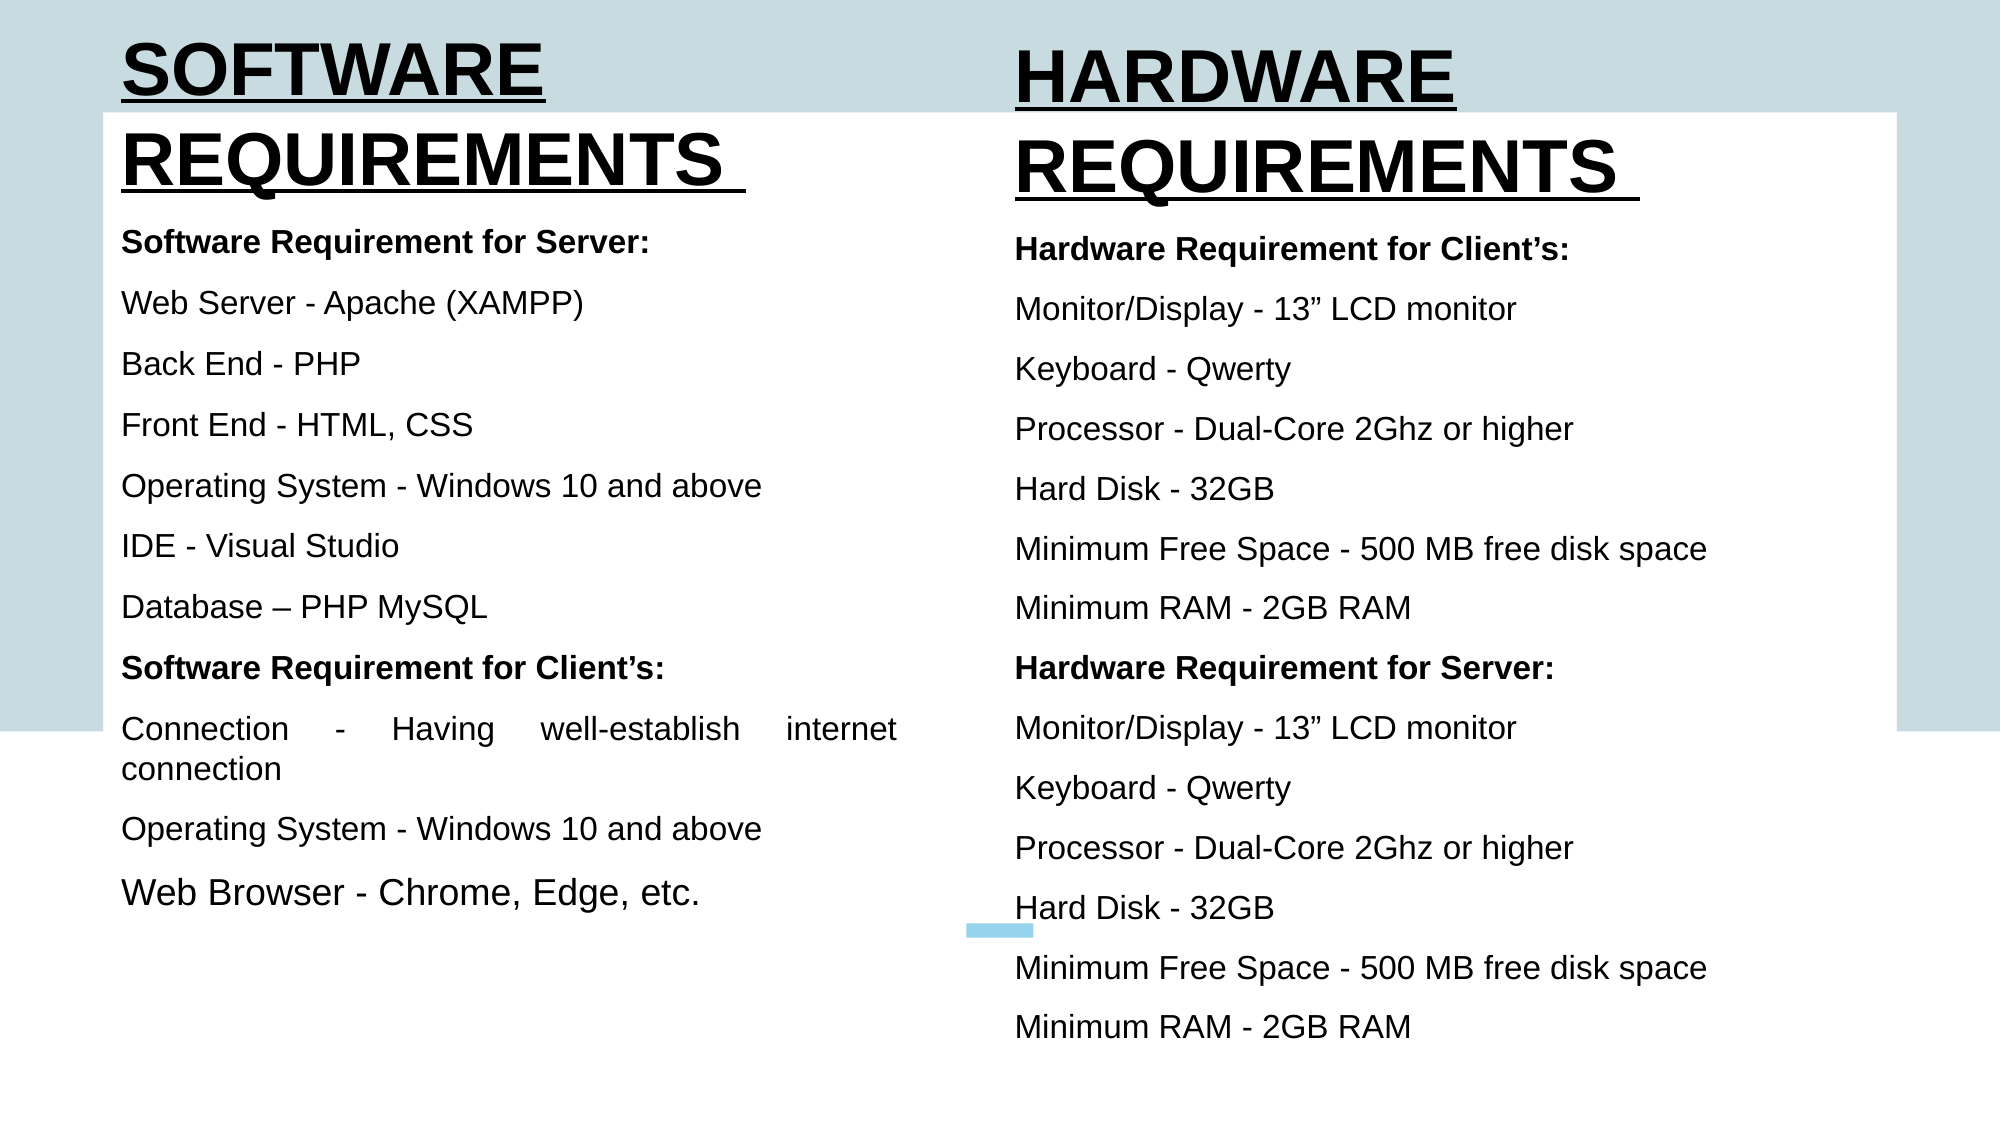

SOFTWARE REQUIREMENTS
Software Requirement for Server:
Web Server - Apache (XAMPP)
Back End - PHP
Front End - HTML, CSS
Operating System - Windows 10 and above
IDE - Visual Studio
Database – PHP MySQL
Software Requirement for Client’s:
Connection - Having well-establish internet connection
Operating System - Windows 10 and above
Web Browser - Chrome, Edge, etc.
HARDWARE REQUIREMENTS
Hardware Requirement for Client’s:
Monitor/Display - 13” LCD monitor
Keyboard - Qwerty
Processor - Dual-Core 2Ghz or higher
Hard Disk - 32GB
Minimum Free Space - 500 MB free disk space
Minimum RAM - 2GB RAM
Hardware Requirement for Server:
Monitor/Display - 13” LCD monitor
Keyboard - Qwerty
Processor - Dual-Core 2Ghz or higher
Hard Disk - 32GB
Minimum Free Space - 500 MB free disk space
Minimum RAM - 2GB RAM